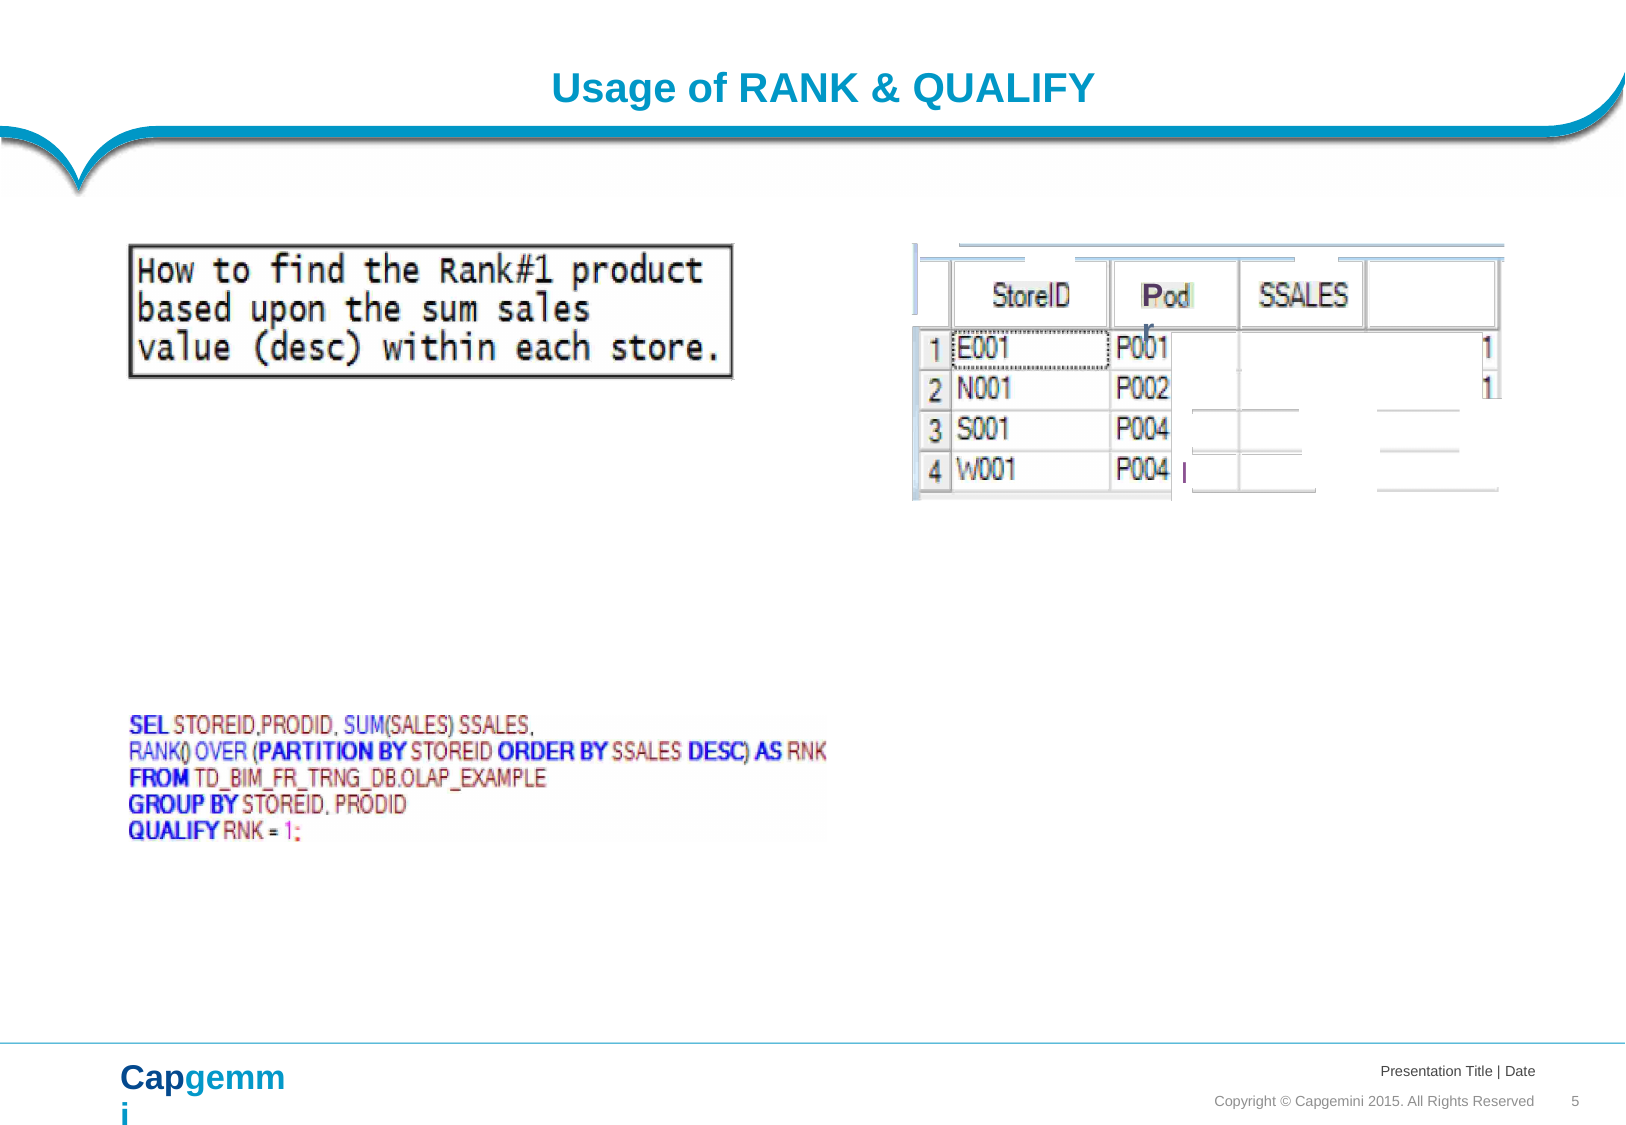

Usage
of
RANK
&
QUALIFY

Pr
.             I

Capgemmi
CON 5  ULT I     NG. TECH  NOL O  G Y. 0 UT 5 0 UR CI  NG

Presentation Title | Date
Copyright © Capgemini 2015. All Rights Reserved         5